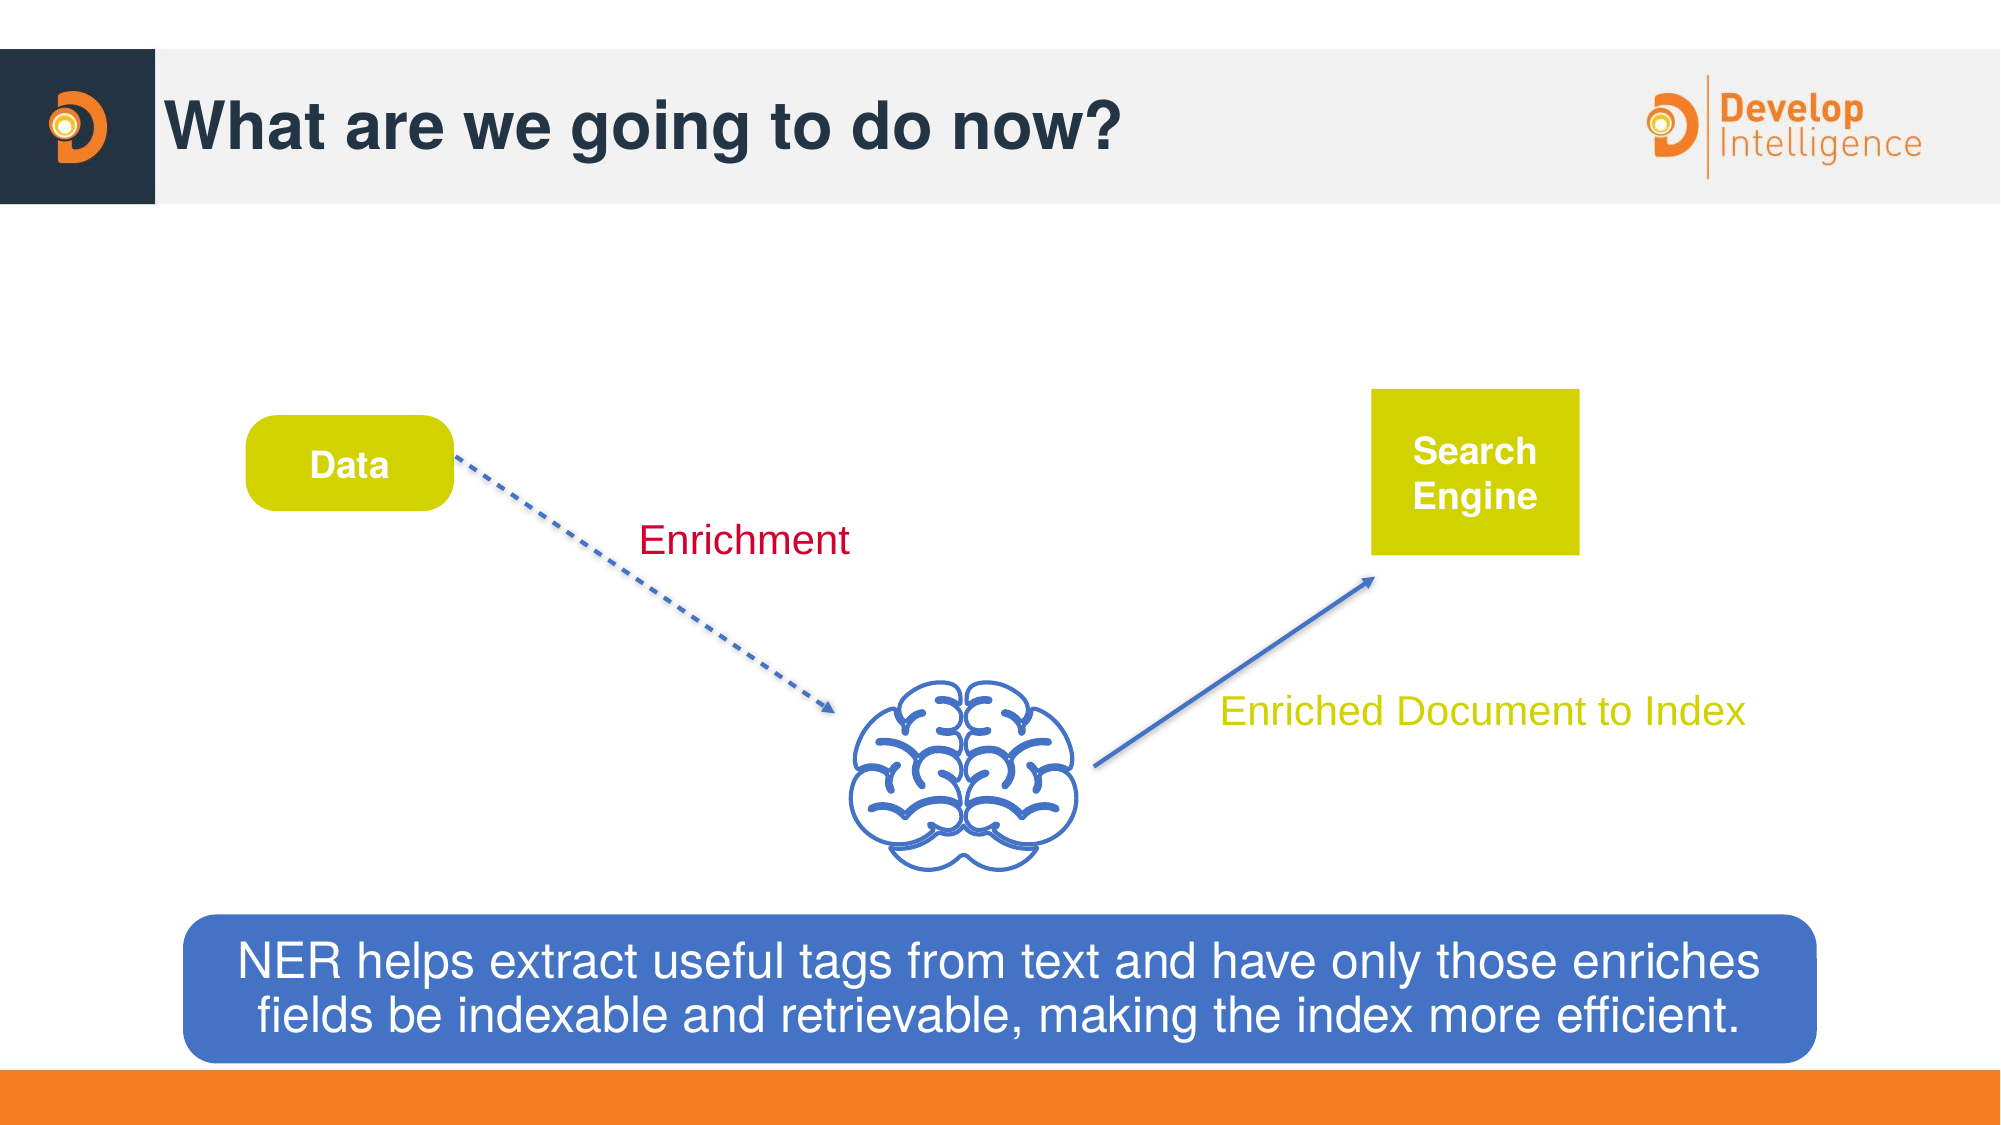

# What are we going to do now?
Search Engine
Data

Enrichment

Enriched Document to Index
NER helps extract useful tags from text and have only those enriches fields be indexable and retrievable, making the index more efficient.
95